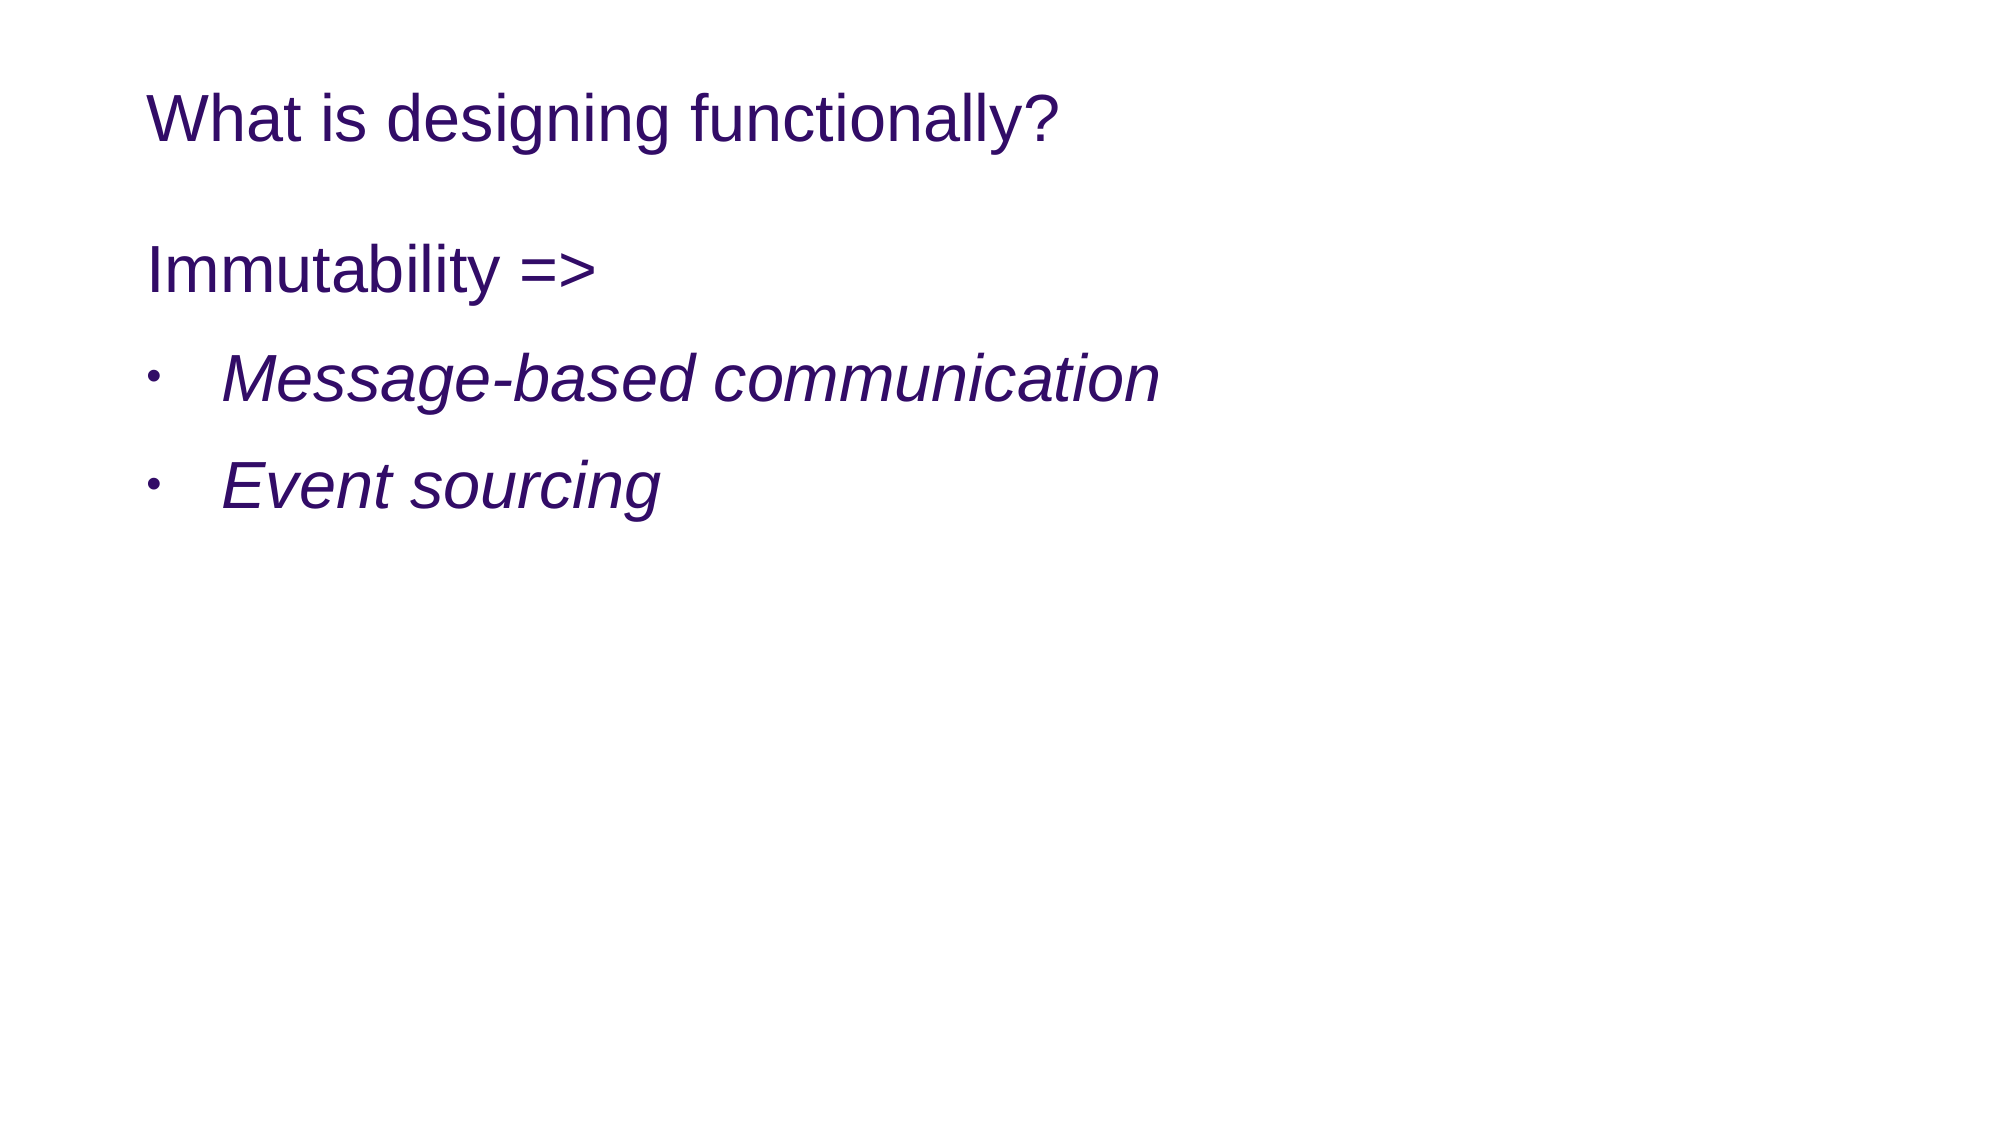

# What is designing functionally?
Immutability =>
Message-based communication
Event sourcing